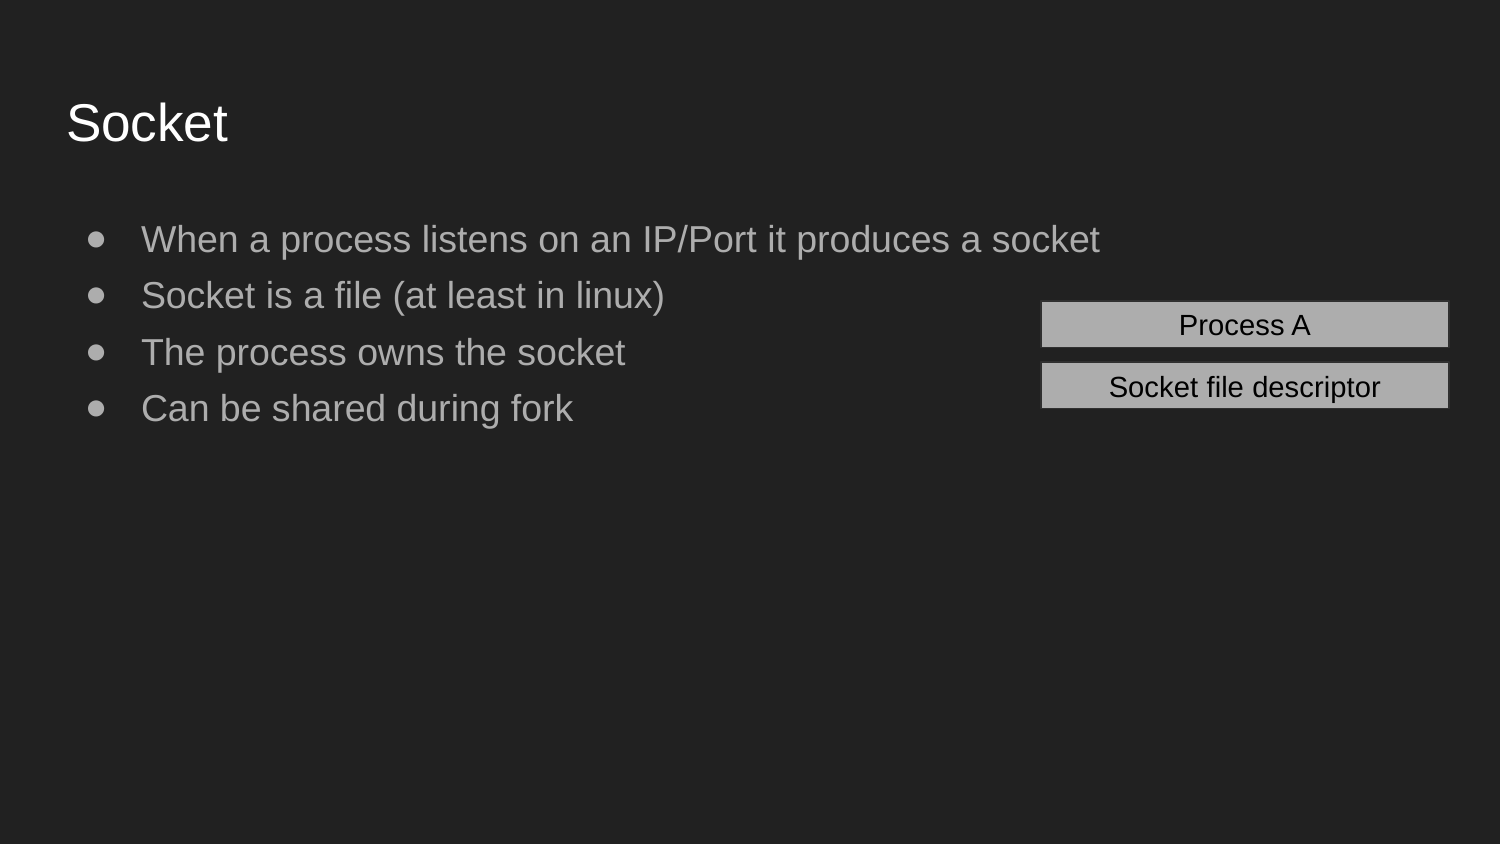

# Socket
When a process listens on an IP/Port it produces a socket
Socket is a file (at least in linux)
The process owns the socket
Can be shared during fork
Process A
Socket file descriptor